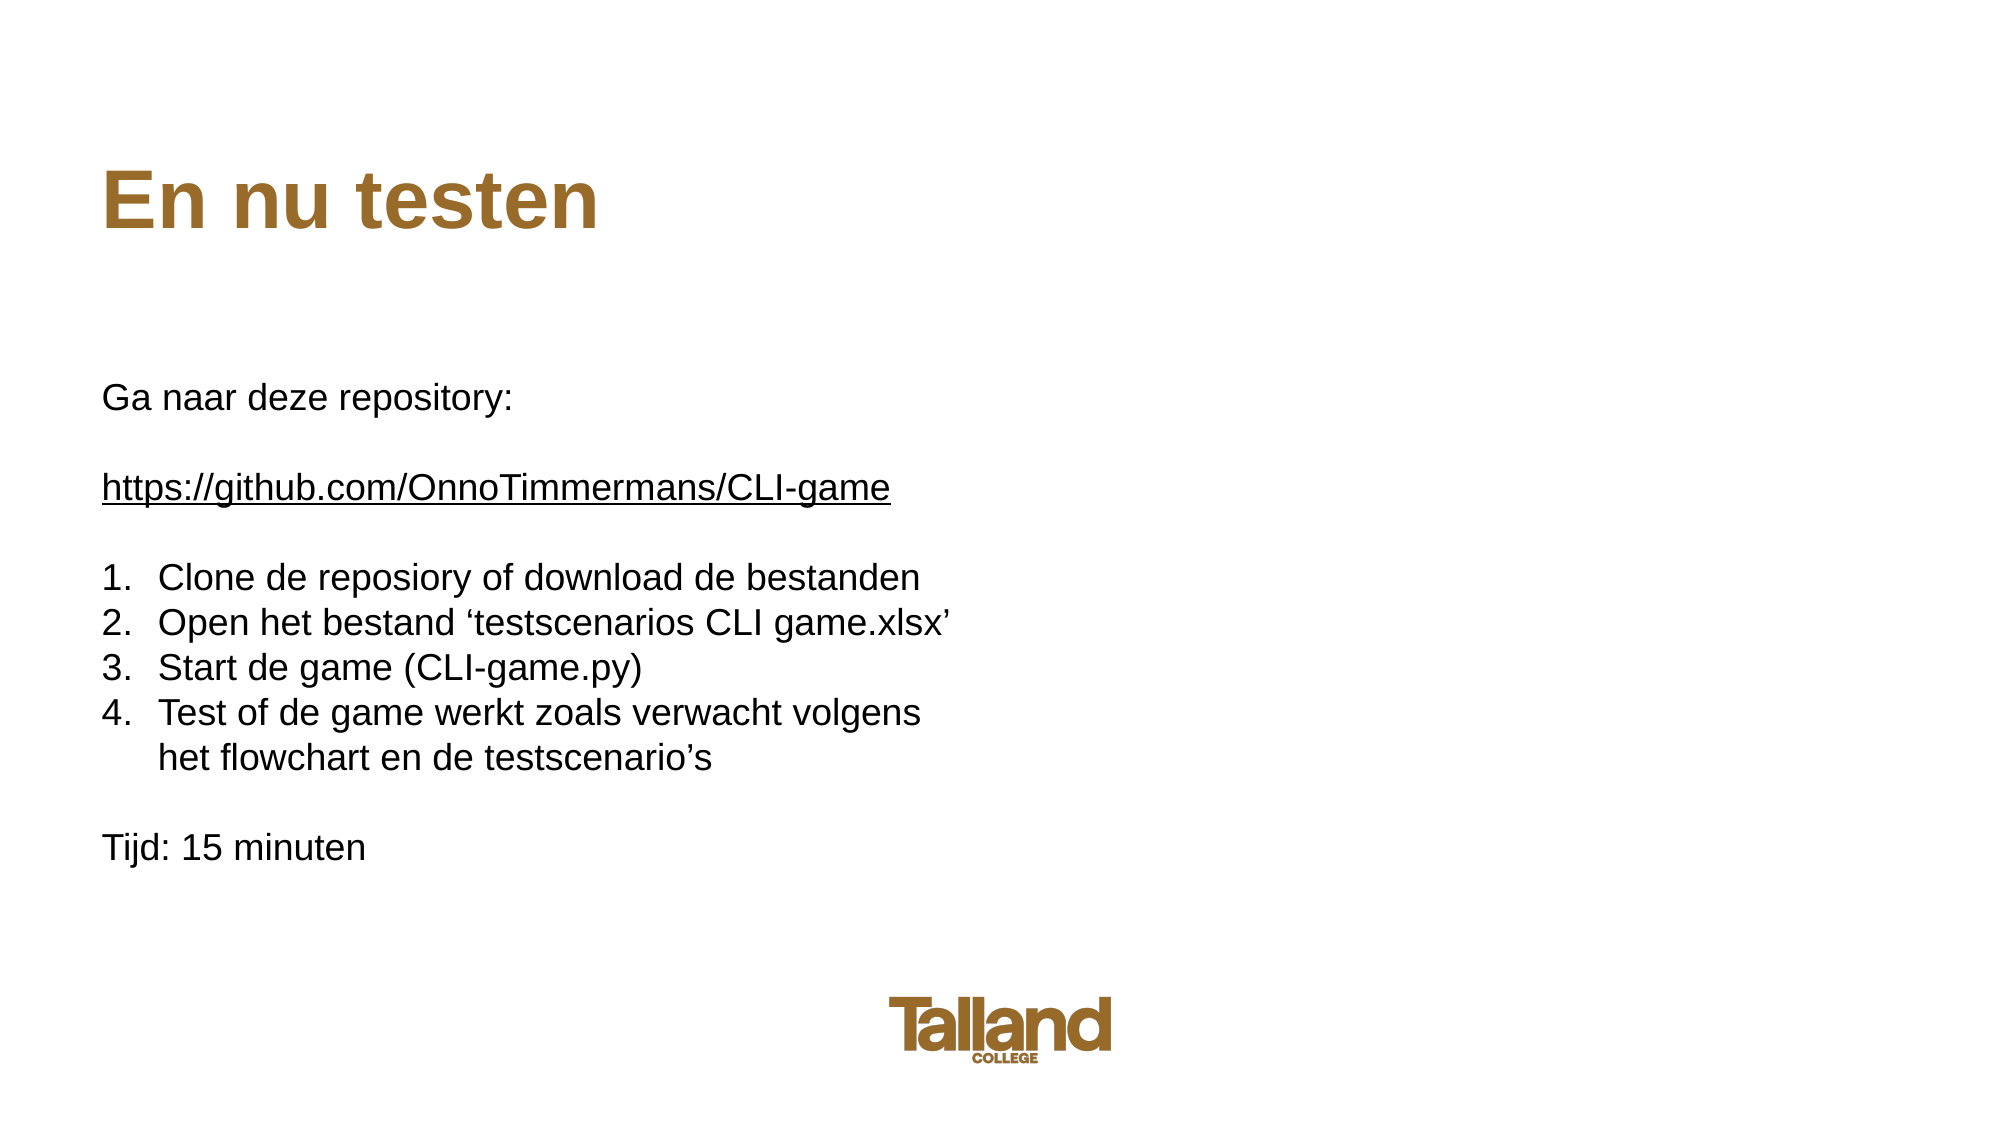

# En nu testen
Ga naar deze repository:

https://github.com/OnnoTimmermans/CLI-game

Clone de reposiory of download de bestanden
Open het bestand ‘testscenarios CLI game.xlsx’
Start de game (CLI-game.py)
Test of de game werkt zoals verwacht volgens het flowchart en de testscenario’s

Tijd: 15 minuten